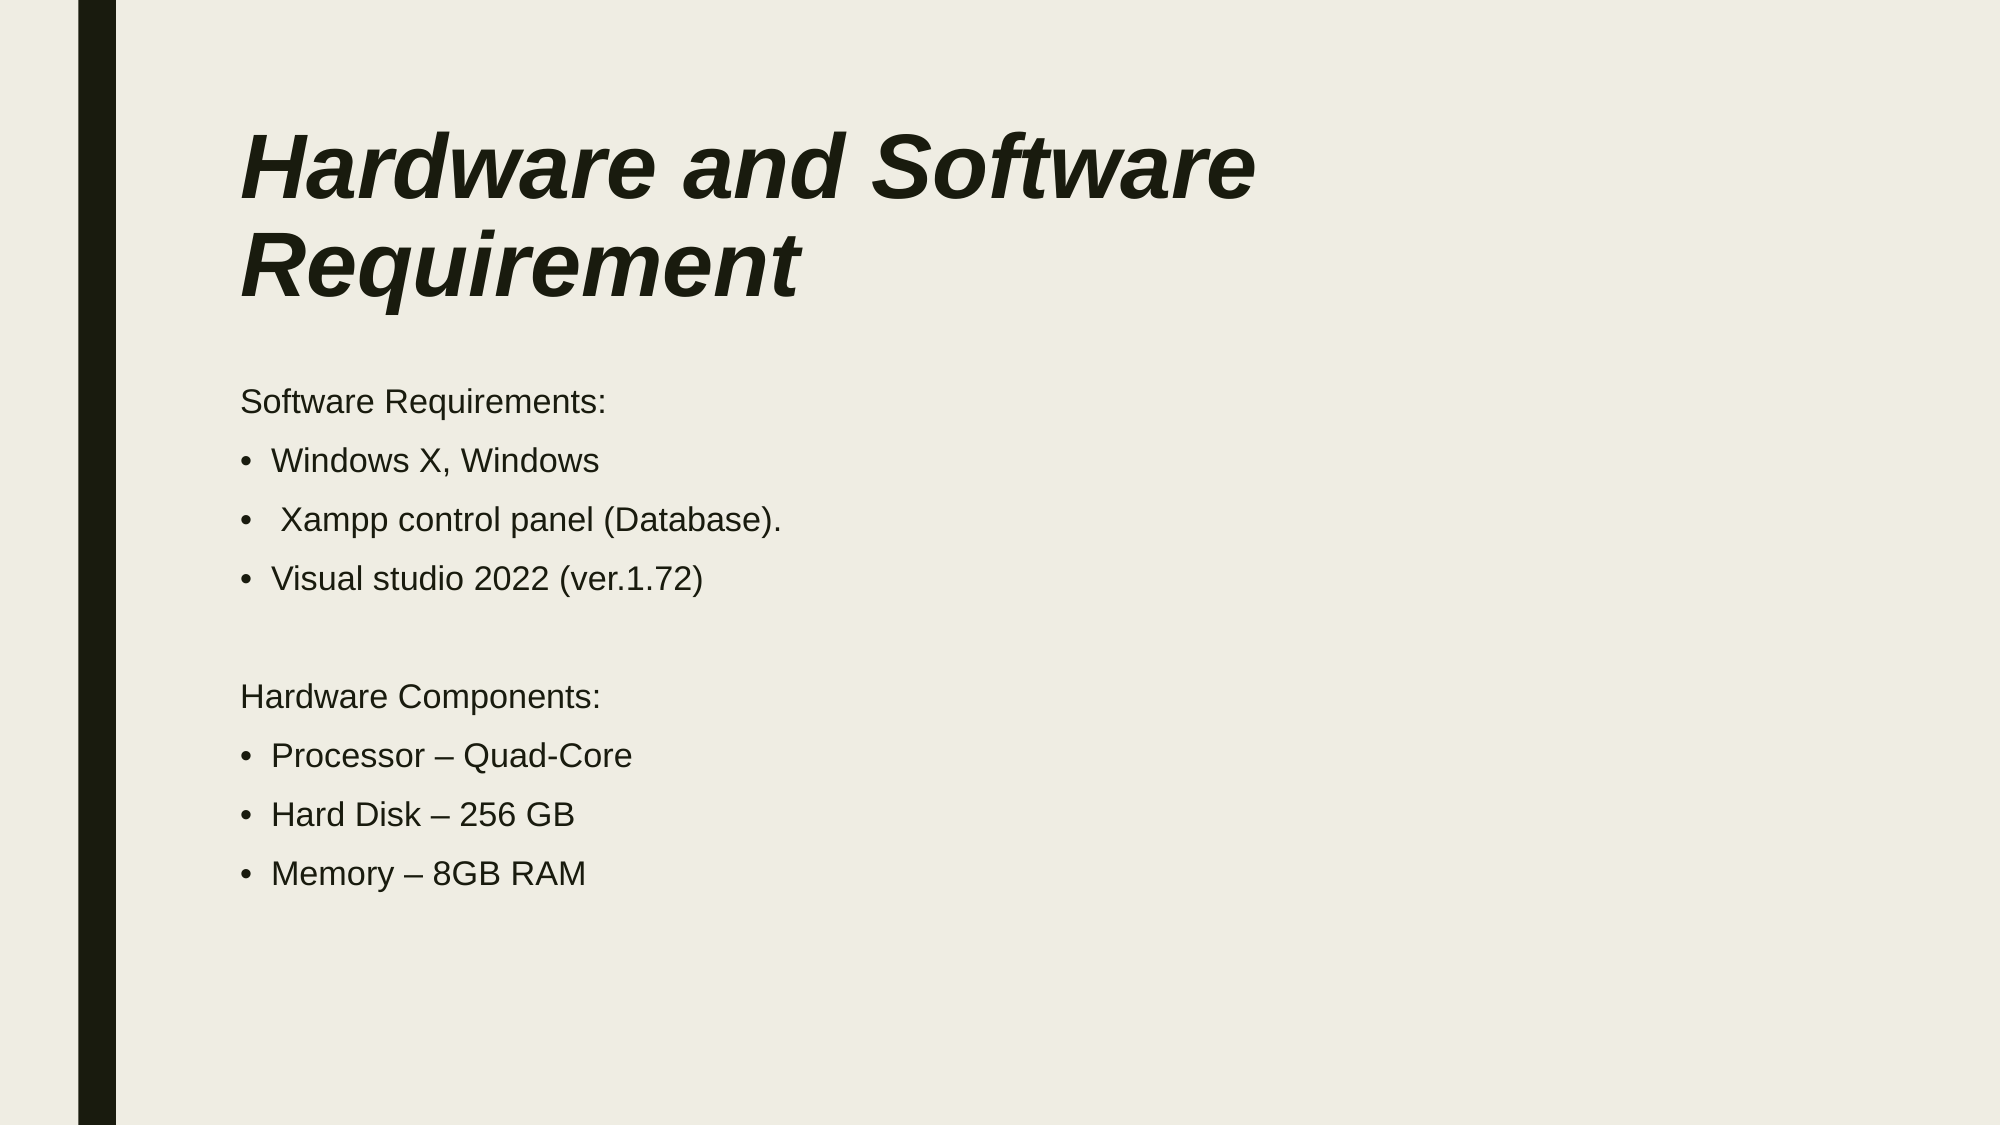

# Hardware and Software Requirement
Software Requirements:
•  Windows X, Windows
•   Xampp control panel (Database).
•  Visual studio 2022 (ver.1.72)

Hardware Components:
•  Processor – Quad-Core
•  Hard Disk – 256 GB
•  Memory – 8GB RAM